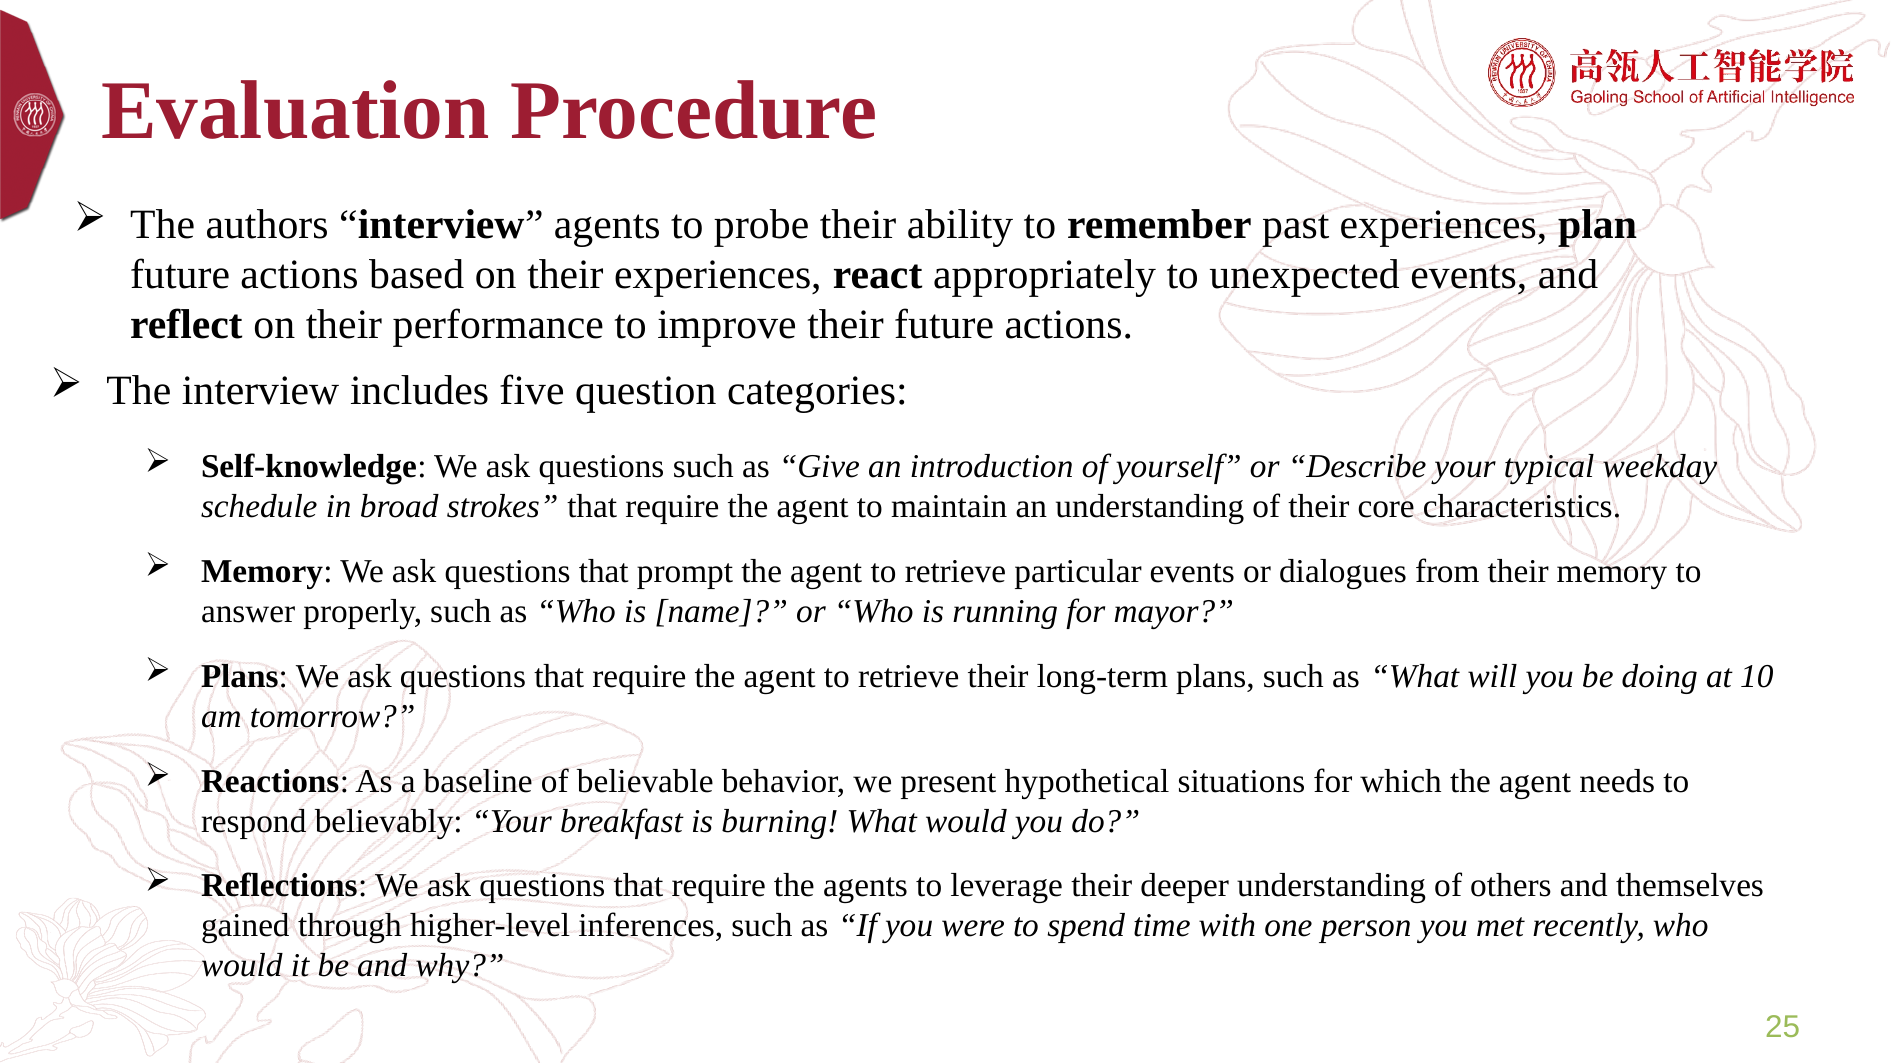

# Evaluation Procedure
The authors “interview” agents to probe their ability to remember past experiences, plan future actions based on their experiences, react appropriately to unexpected events, and reflect on their performance to improve their future actions.
The interview includes five question categories:
Self-knowledge: We ask questions such as “Give an introduction of yourself” or “Describe your typical weekday schedule in broad strokes” that require the agent to maintain an understanding of their core characteristics.
Memory: We ask questions that prompt the agent to retrieve particular events or dialogues from their memory to answer properly, such as “Who is [name]?” or “Who is running for mayor?”
Plans: We ask questions that require the agent to retrieve their long-term plans, such as “What will you be doing at 10 am tomorrow?”
Reactions: As a baseline of believable behavior, we present hypothetical situations for which the agent needs to respond believably: “Your breakfast is burning! What would you do?”
Reflections: We ask questions that require the agents to leverage their deeper understanding of others and themselves gained through higher-level inferences, such as “If you were to spend time with one person you met recently, who would it be and why?”